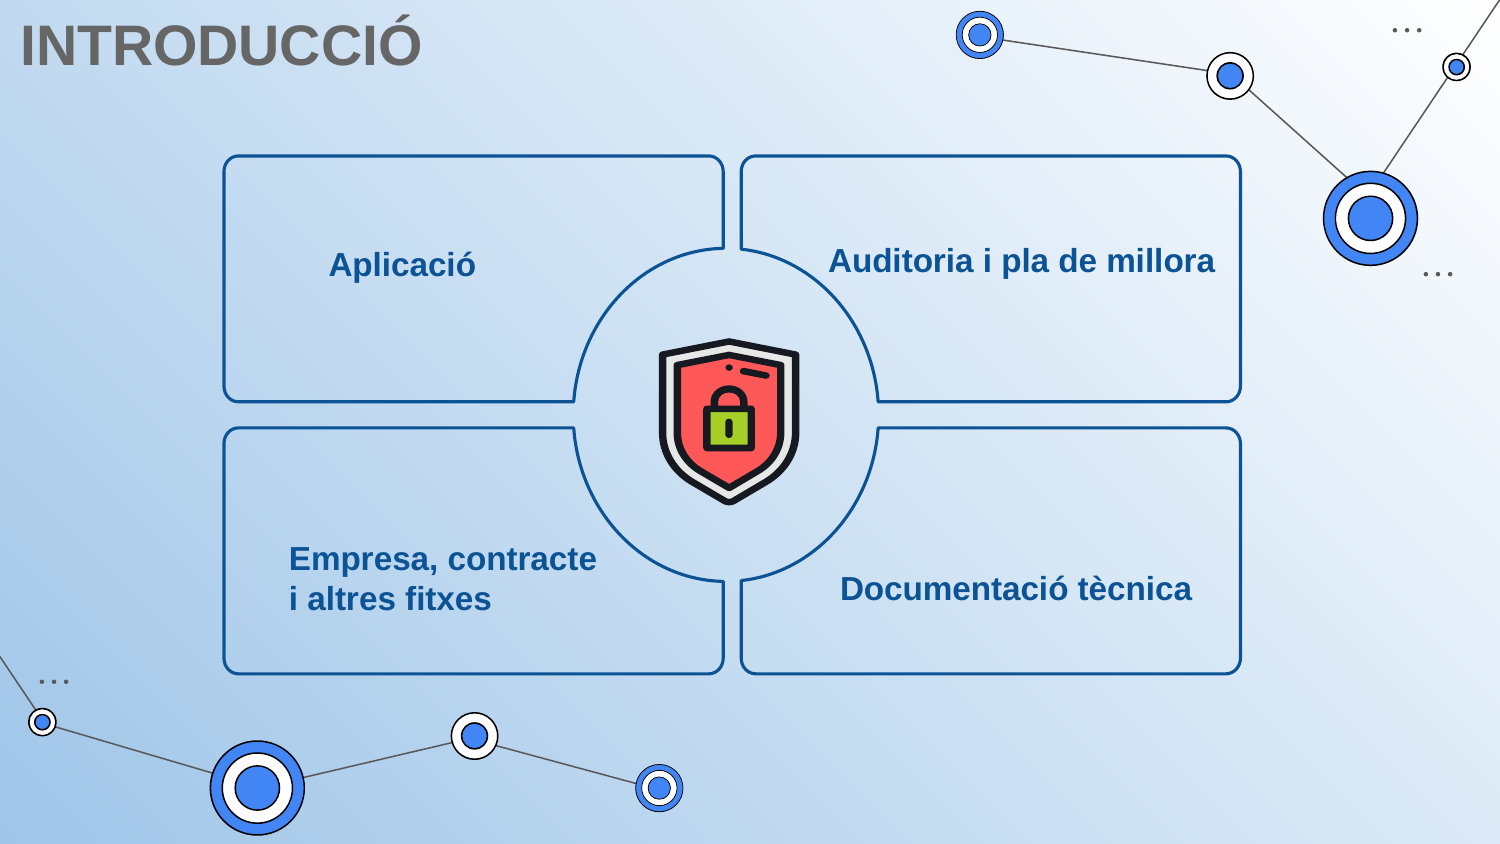

INTRODUCCIÓ

Auditoria i pla de millora
Aplicació

Empresa, contracte i altres fitxes
Documentació tècnica